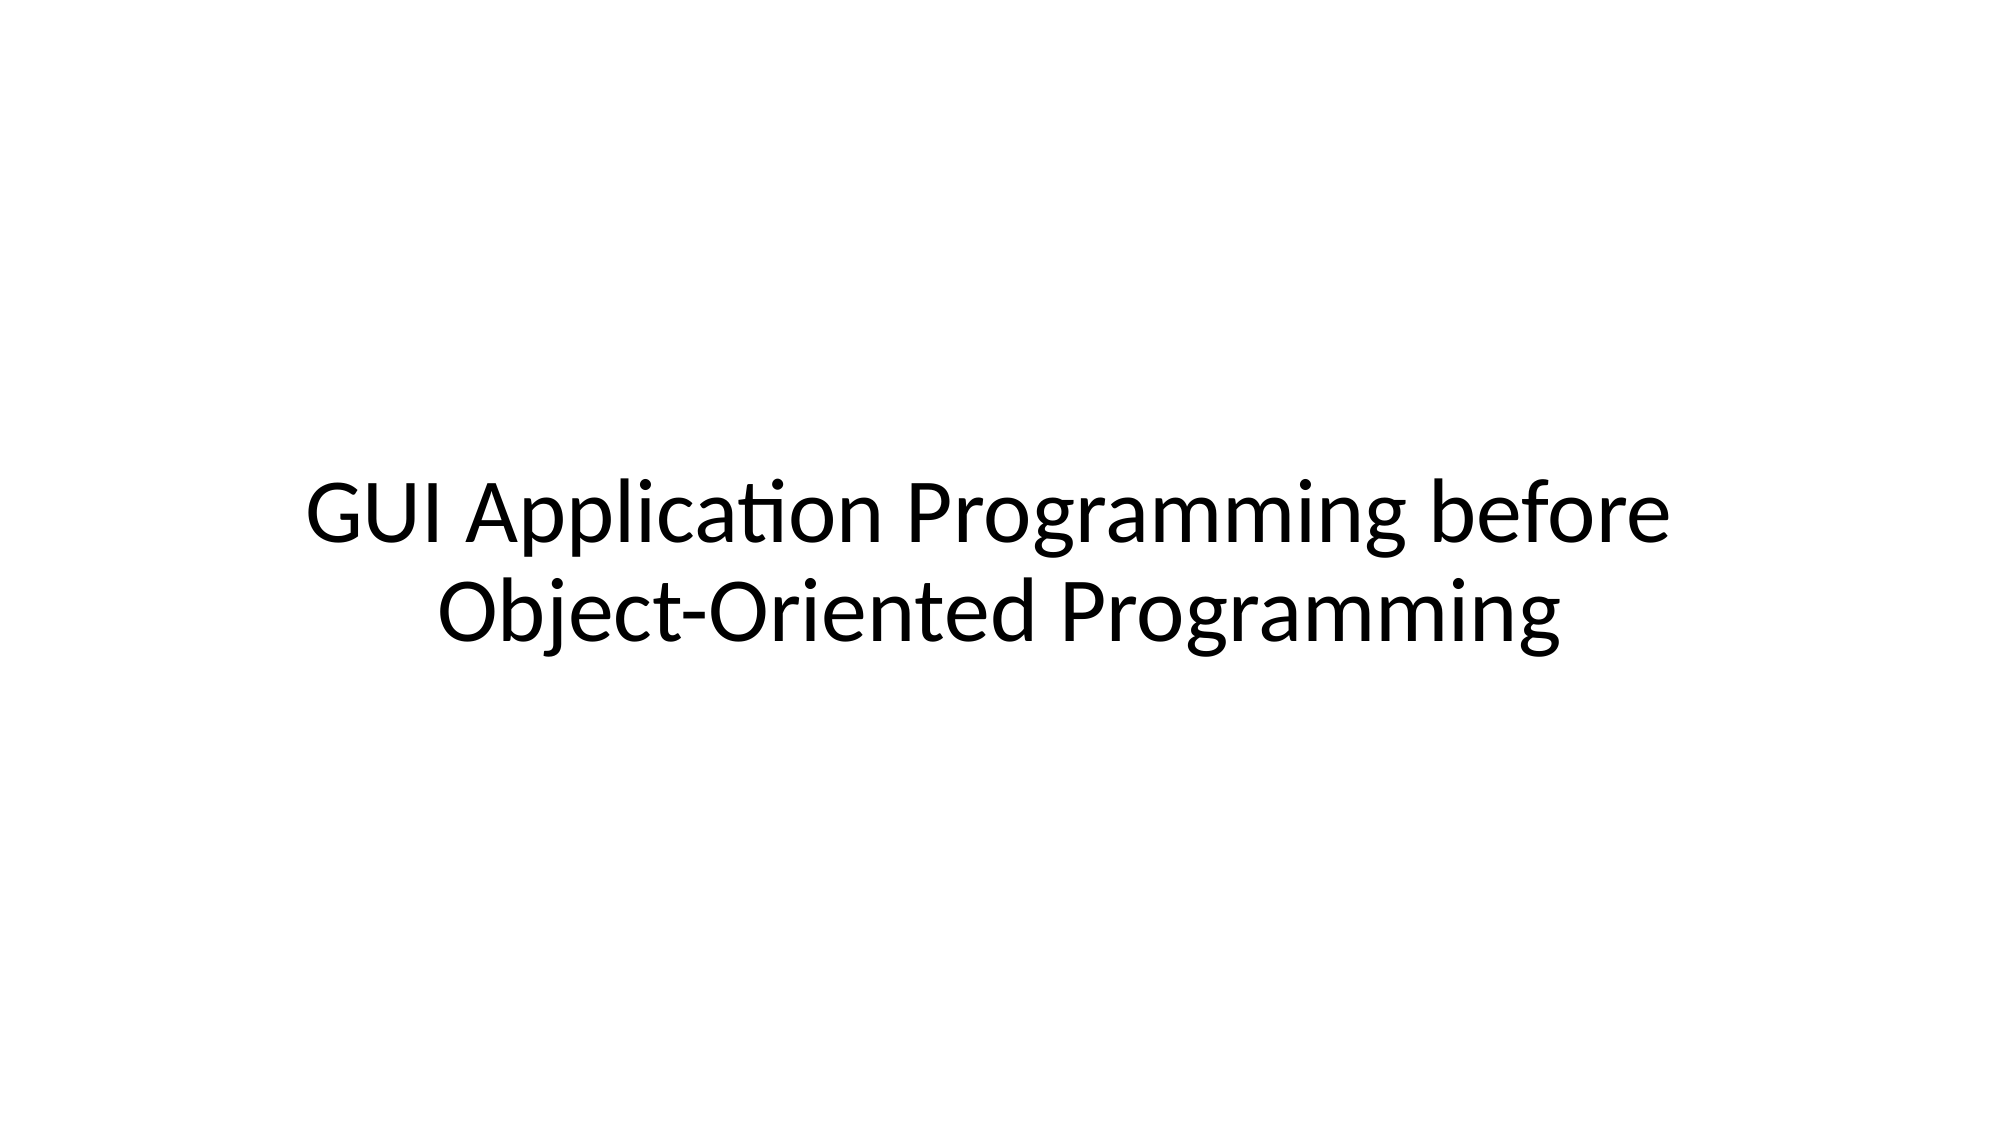

# GUI Application Programming before Object-Oriented Programming